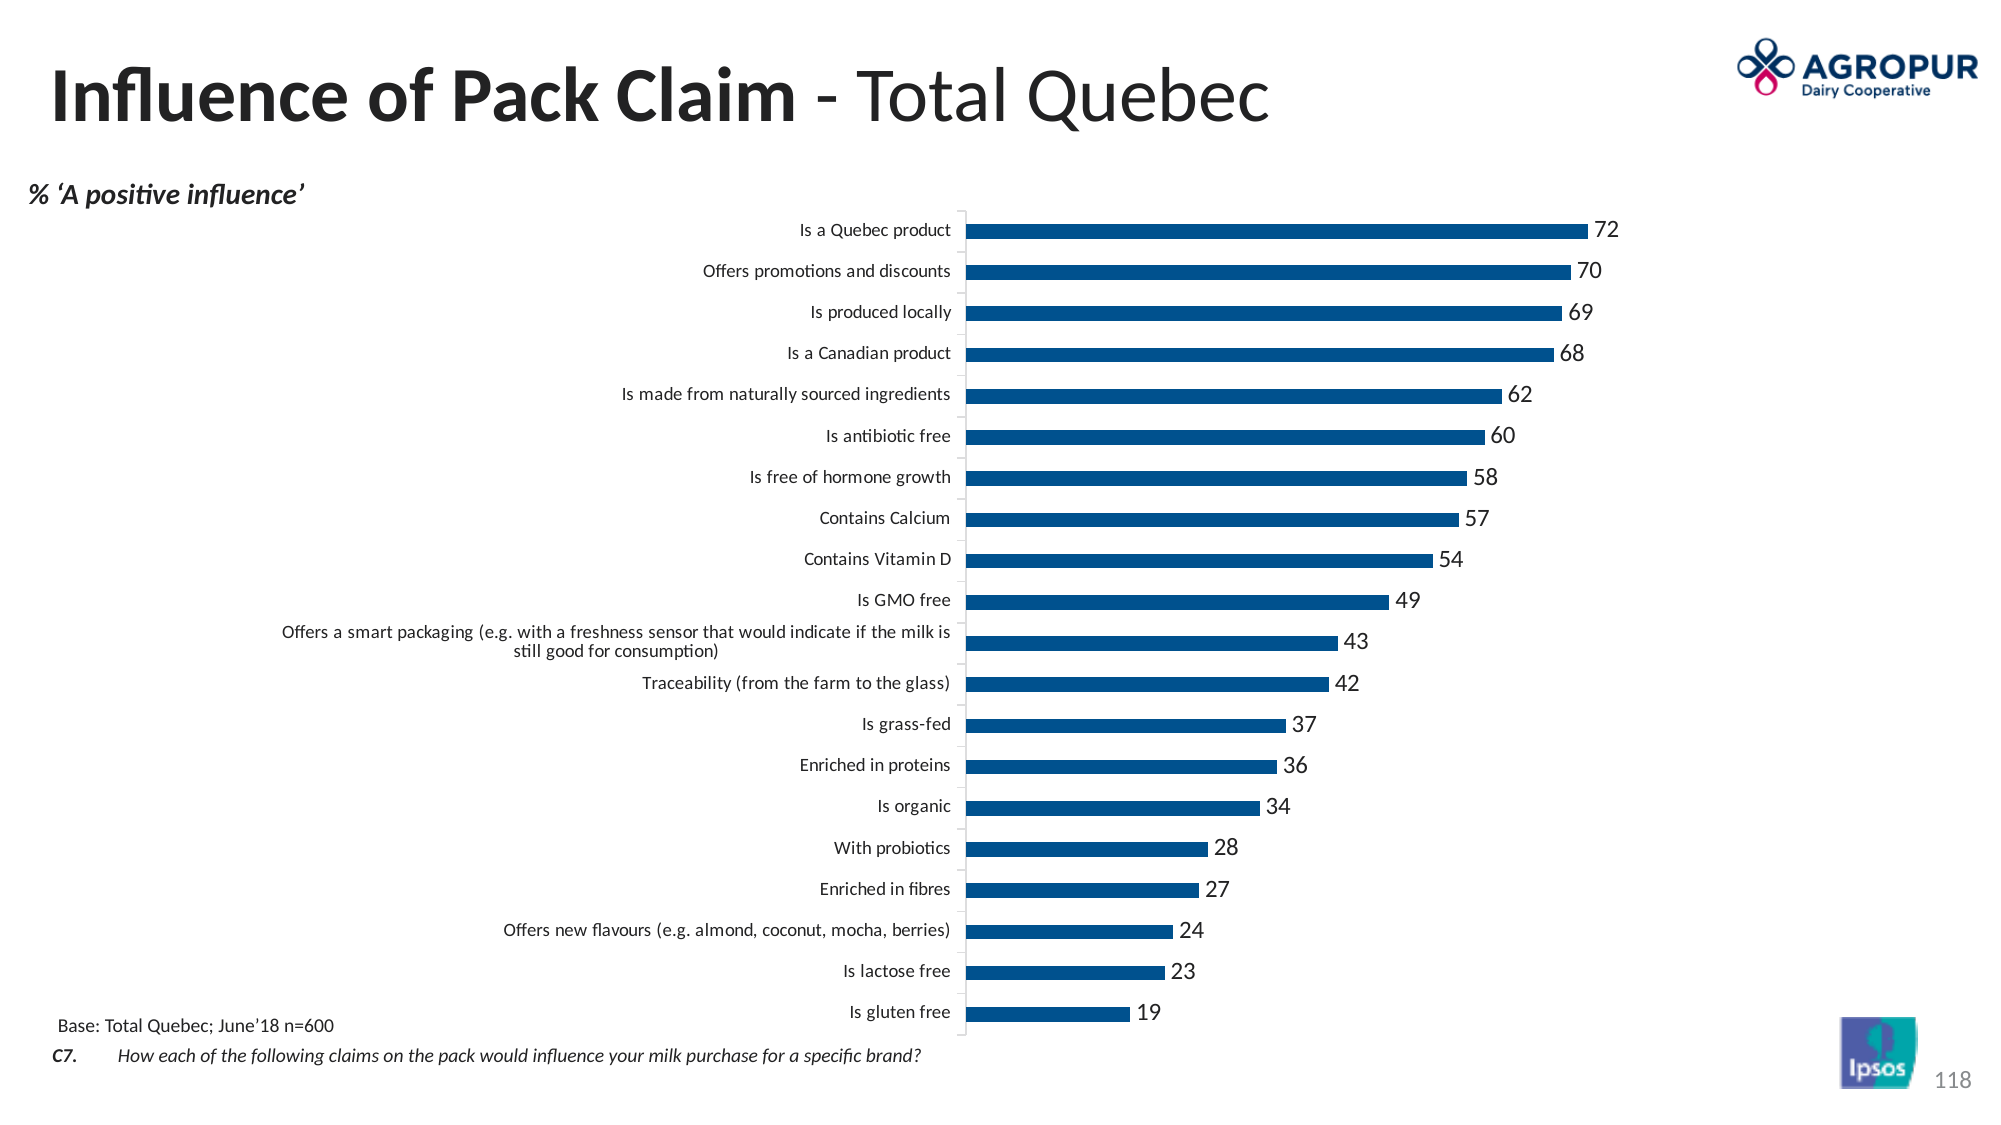

Influence of Pack Claim - Total Quebec

### Chart

| Category | Milk |
|---|---|
| Is gluten free | 19.0 |
| Is lactose free | 23.0 |
| Offers new flavours (e.g. almond, coconut, mocha, berries) | 24.0 |
| Enriched in fibres | 27.0 |
| With probiotics | 28.0 |
| Is organic | 34.0 |
| Enriched in proteins | 36.0 |
| Is grass-fed | 37.0 |
| Traceability (from the farm to the glass) | 42.0 |
| Offers a smart packaging (e.g. with a freshness sensor that would indicate if the milk is still good for consumption) | 43.0 |
| Is GMO free | 49.0 |
| Contains Vitamin D | 54.0 |
| Contains Calcium | 57.0 |
| Is free of hormone growth | 58.0 |
| Is antibiotic free | 60.0 |
| Is made from naturally sourced ingredients | 62.0 |
| Is a Canadian product | 68.0 |
| Is produced locally | 69.0 |
| Offers promotions and discounts | 70.0 |
| Is a Quebec product | 72.0 |
% ‘A positive influence’
Base: Total Quebec; June’18 n=600
C7.	How each of the following claims on the pack would influence your milk purchase for a specific brand?